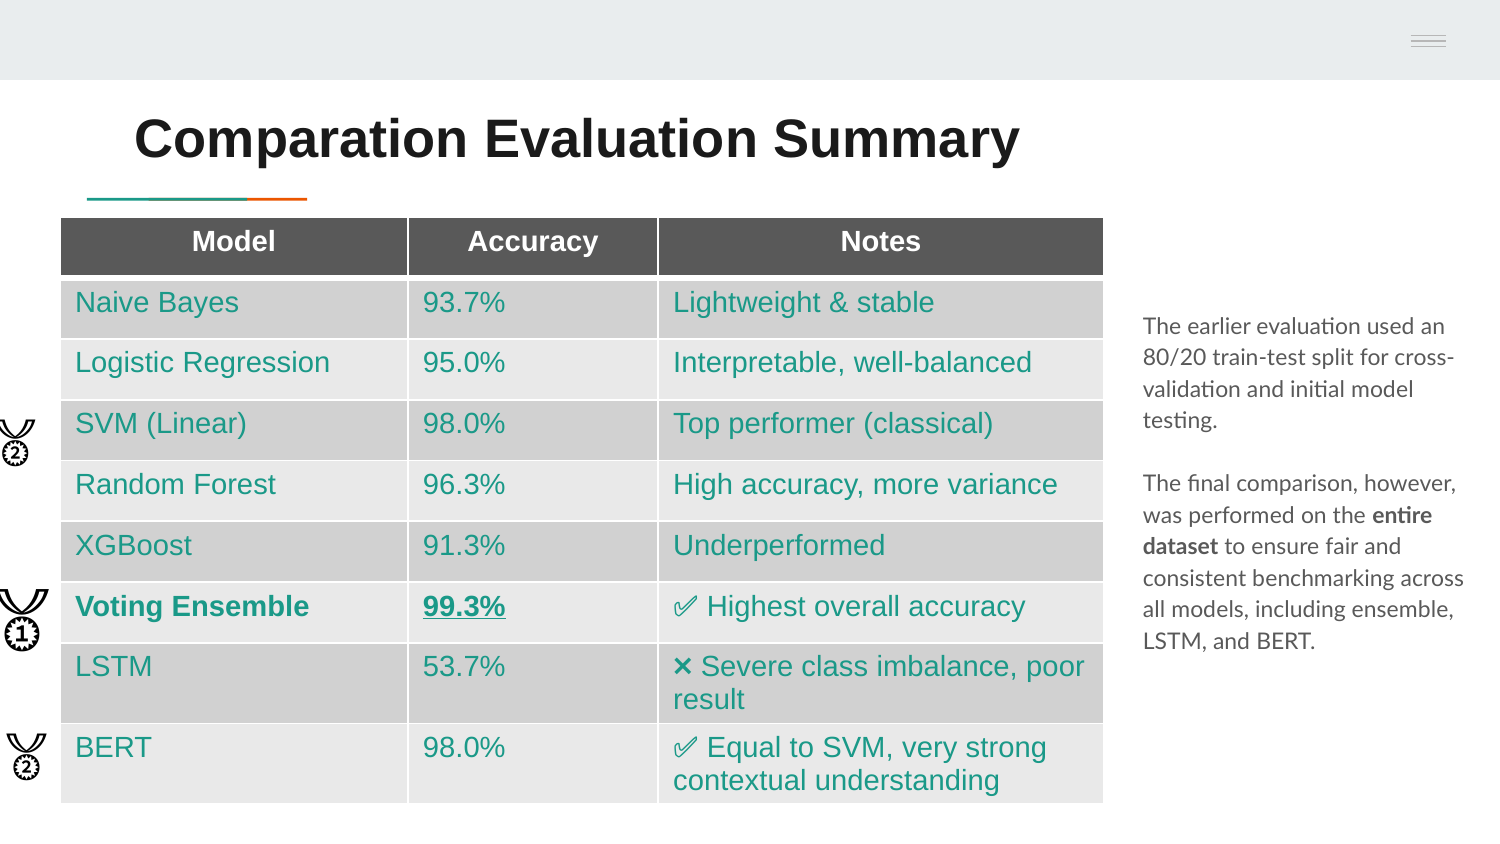

# Comparation Evaluation Summary
| Model | Accuracy | Notes |
| --- | --- | --- |
| Naive Bayes | 93.7% | Lightweight & stable |
| Logistic Regression | 95.0% | Interpretable, well-balanced |
| SVM (Linear) | 98.0% | Top performer (classical) |
| Random Forest | 96.3% | High accuracy, more variance |
| XGBoost | 91.3% | Underperformed |
| Voting Ensemble | 99.3% | ✅ Highest overall accuracy |
| LSTM | 53.7% | ❌ Severe class imbalance, poor result |
| BERT | 98.0% | ✅ Equal to SVM, very strong contextual understanding |
The earlier evaluation used an 80/20 train-test split for cross-validation and initial model testing.
The final comparison, however, was performed on the entire dataset to ensure fair and consistent benchmarking across all models, including ensemble, LSTM, and BERT.
🥈
🥇
🥈